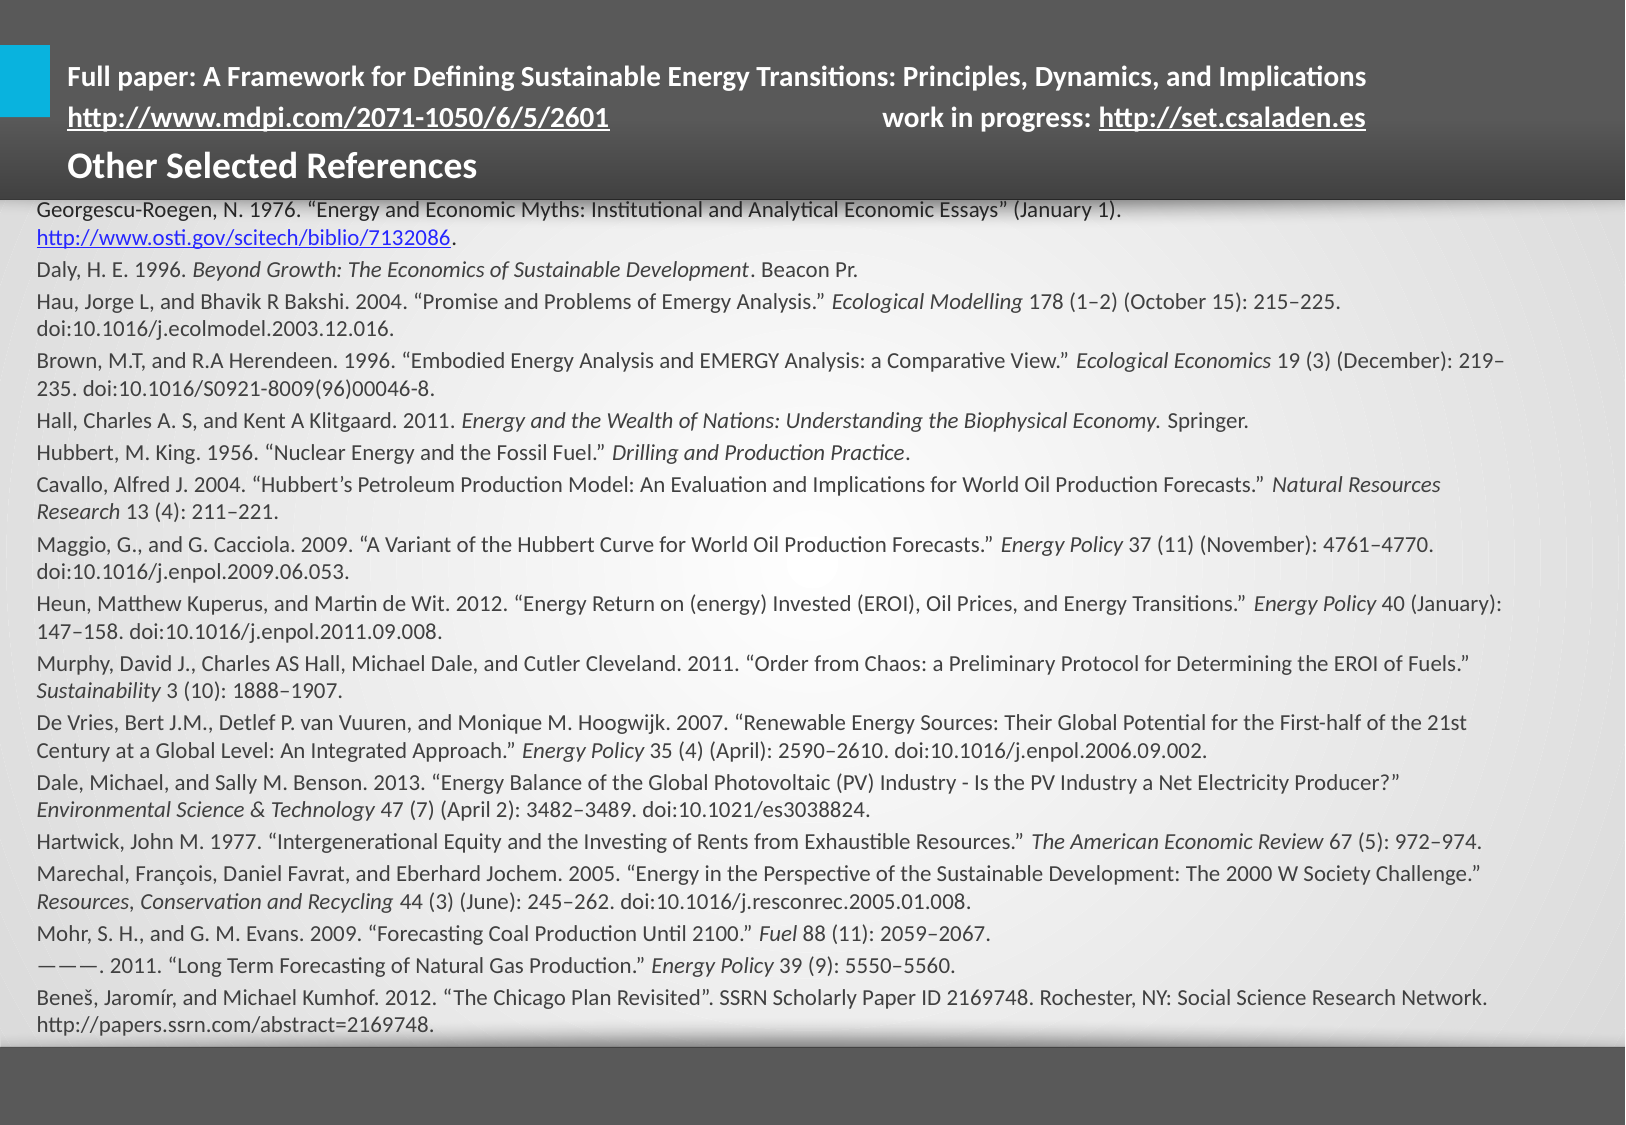

Full paper: A Framework for Defining Sustainable Energy Transitions: Principles, Dynamics, and Implications
http://www.mdpi.com/2071-1050/6/5/2601                                          work in progress: http://set.csaladen.es
Other Selected References
Georgescu-Roegen, N. 1976. “Energy and Economic Myths: Institutional and Analytical Economic Essays” (January 1). http://www.osti.gov/scitech/biblio/7132086.
Daly, H. E. 1996. Beyond Growth: The Economics of Sustainable Development. Beacon Pr.
Hau, Jorge L, and Bhavik R Bakshi. 2004. “Promise and Problems of Emergy Analysis.” Ecological Modelling 178 (1–2) (October 15): 215–225. doi:10.1016/j.ecolmodel.2003.12.016.
Brown, M.T, and R.A Herendeen. 1996. “Embodied Energy Analysis and EMERGY Analysis: a Comparative View.” Ecological Economics 19 (3) (December): 219–235. doi:10.1016/S0921-8009(96)00046-8.
Hall, Charles A. S, and Kent A Klitgaard. 2011. Energy and the Wealth of Nations: Understanding the Biophysical Economy. Springer.
Hubbert, M. King. 1956. “Nuclear Energy and the Fossil Fuel.” Drilling and Production Practice.
Cavallo, Alfred J. 2004. “Hubbert’s Petroleum Production Model: An Evaluation and Implications for World Oil Production Forecasts.” Natural Resources Research 13 (4): 211–221.
Maggio, G., and G. Cacciola. 2009. “A Variant of the Hubbert Curve for World Oil Production Forecasts.” Energy Policy 37 (11) (November): 4761–4770. doi:10.1016/j.enpol.2009.06.053.
Heun, Matthew Kuperus, and Martin de Wit. 2012. “Energy Return on (energy) Invested (EROI), Oil Prices, and Energy Transitions.” Energy Policy 40 (January): 147–158. doi:10.1016/j.enpol.2011.09.008.
Murphy, David J., Charles AS Hall, Michael Dale, and Cutler Cleveland. 2011. “Order from Chaos: a Preliminary Protocol for Determining the EROI of Fuels.” Sustainability 3 (10): 1888–1907.
De Vries, Bert J.M., Detlef P. van Vuuren, and Monique M. Hoogwijk. 2007. “Renewable Energy Sources: Their Global Potential for the First-half of the 21st Century at a Global Level: An Integrated Approach.” Energy Policy 35 (4) (April): 2590–2610. doi:10.1016/j.enpol.2006.09.002.
Dale, Michael, and Sally M. Benson. 2013. “Energy Balance of the Global Photovoltaic (PV) Industry - Is the PV Industry a Net Electricity Producer?” Environmental Science & Technology 47 (7) (April 2): 3482–3489. doi:10.1021/es3038824.
Hartwick, John M. 1977. “Intergenerational Equity and the Investing of Rents from Exhaustible Resources.” The American Economic Review 67 (5): 972–974.
Marechal, François, Daniel Favrat, and Eberhard Jochem. 2005. “Energy in the Perspective of the Sustainable Development: The 2000 W Society Challenge.” Resources, Conservation and Recycling 44 (3) (June): 245–262. doi:10.1016/j.resconrec.2005.01.008.
Mohr, S. H., and G. M. Evans. 2009. “Forecasting Coal Production Until 2100.” Fuel 88 (11): 2059–2067.
———. 2011. “Long Term Forecasting of Natural Gas Production.” Energy Policy 39 (9): 5550–5560.
Beneš, Jaromír, and Michael Kumhof. 2012. “The Chicago Plan Revisited”. SSRN Scholarly Paper ID 2169748. Rochester, NY: Social Science Research Network. http://papers.ssrn.com/abstract=2169748.